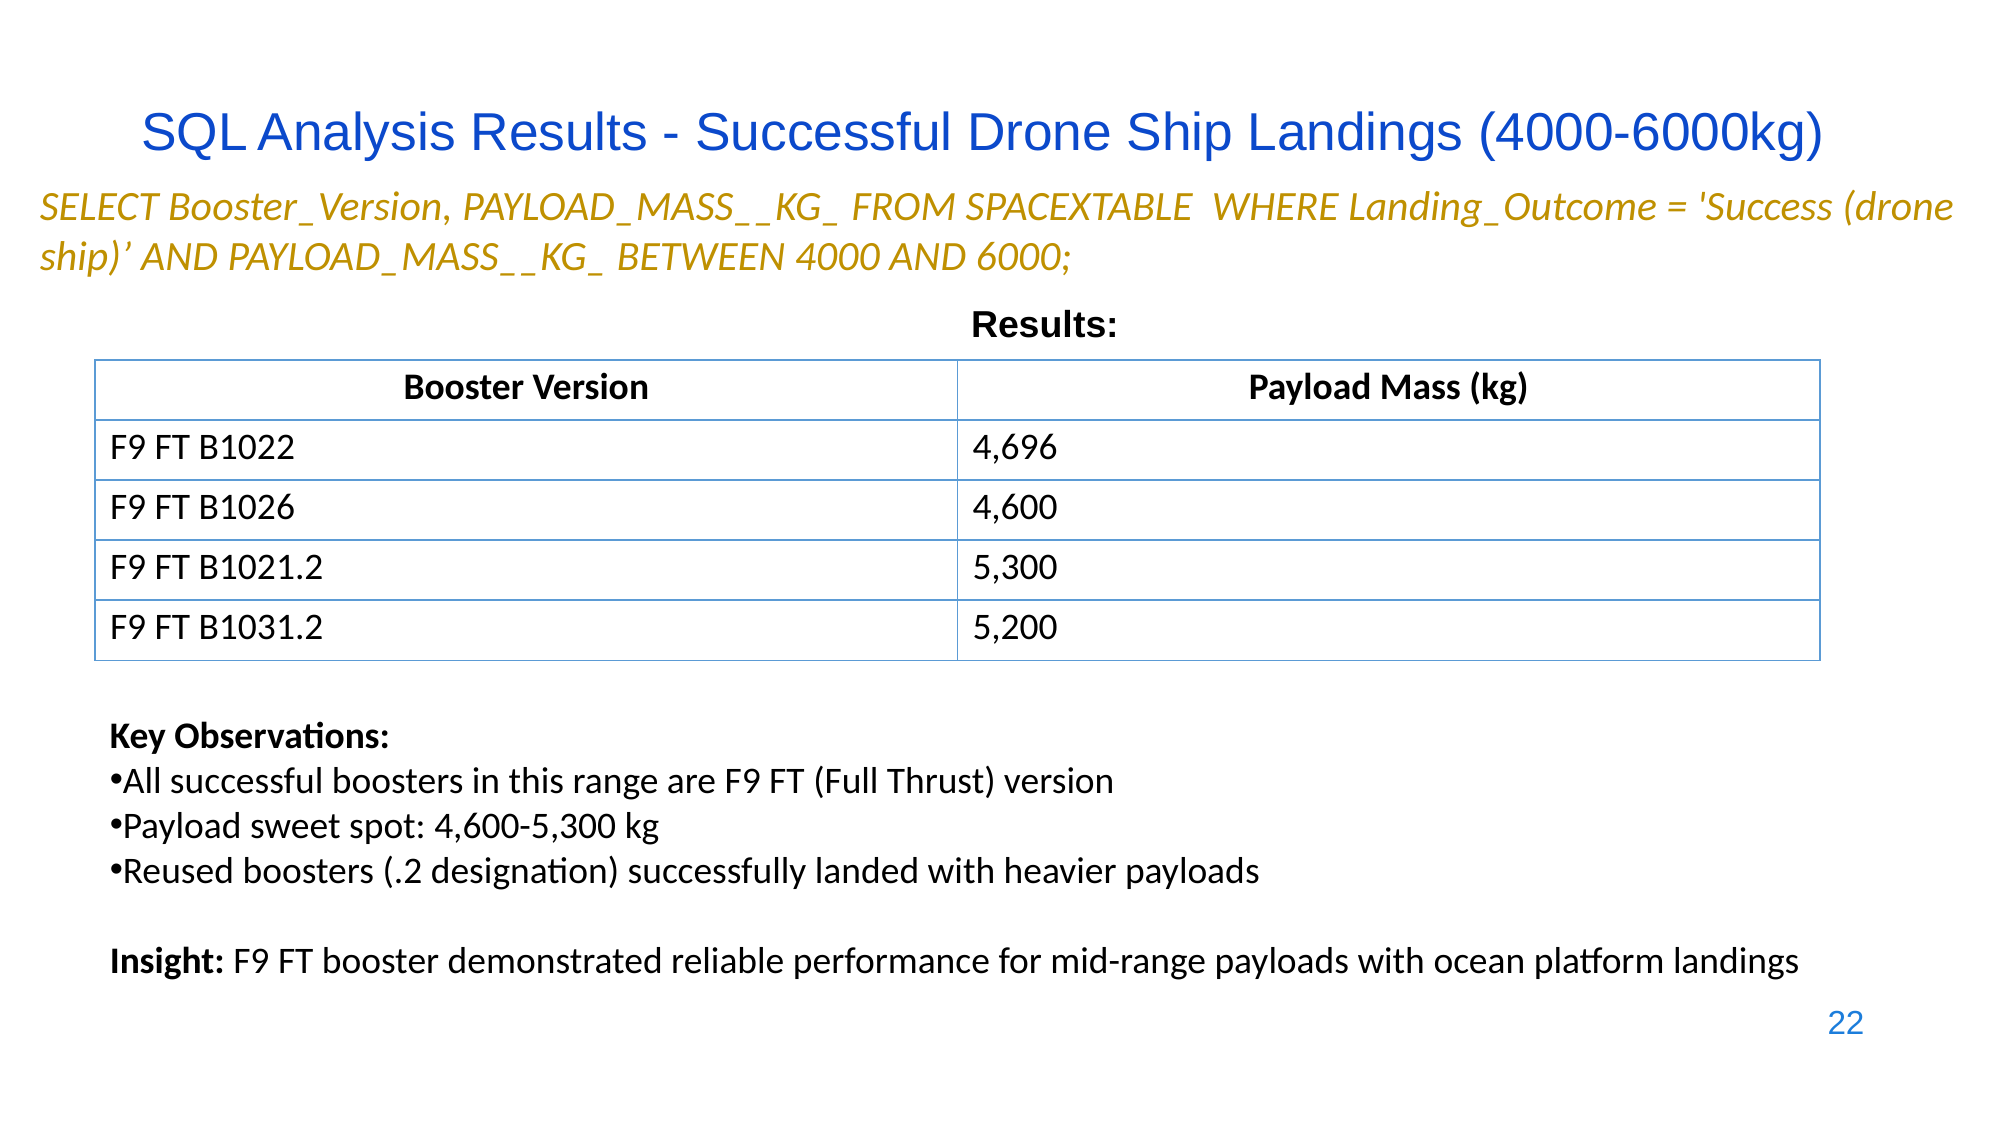

SQL Analysis Results - Successful Drone Ship Landings (4000-6000kg)
SELECT Booster_Version, PAYLOAD_MASS__KG_ FROM SPACEXTABLE  WHERE Landing_Outcome = 'Success (drone ship)’ AND PAYLOAD_MASS__KG_ BETWEEN 4000 AND 6000;
Results:
| Booster Version | Payload Mass (kg) |
| --- | --- |
| F9 FT B1022 | 4,696 |
| F9 FT B1026 | 4,600 |
| F9 FT B1021.2 | 5,300 |
| F9 FT B1031.2 | 5,200 |
Key Observations:
All successful boosters in this range are F9 FT (Full Thrust) version
Payload sweet spot: 4,600-5,300 kg
Reused boosters (.2 designation) successfully landed with heavier payloads

Insight: F9 FT booster demonstrated reliable performance for mid-range payloads with ocean platform landings
22